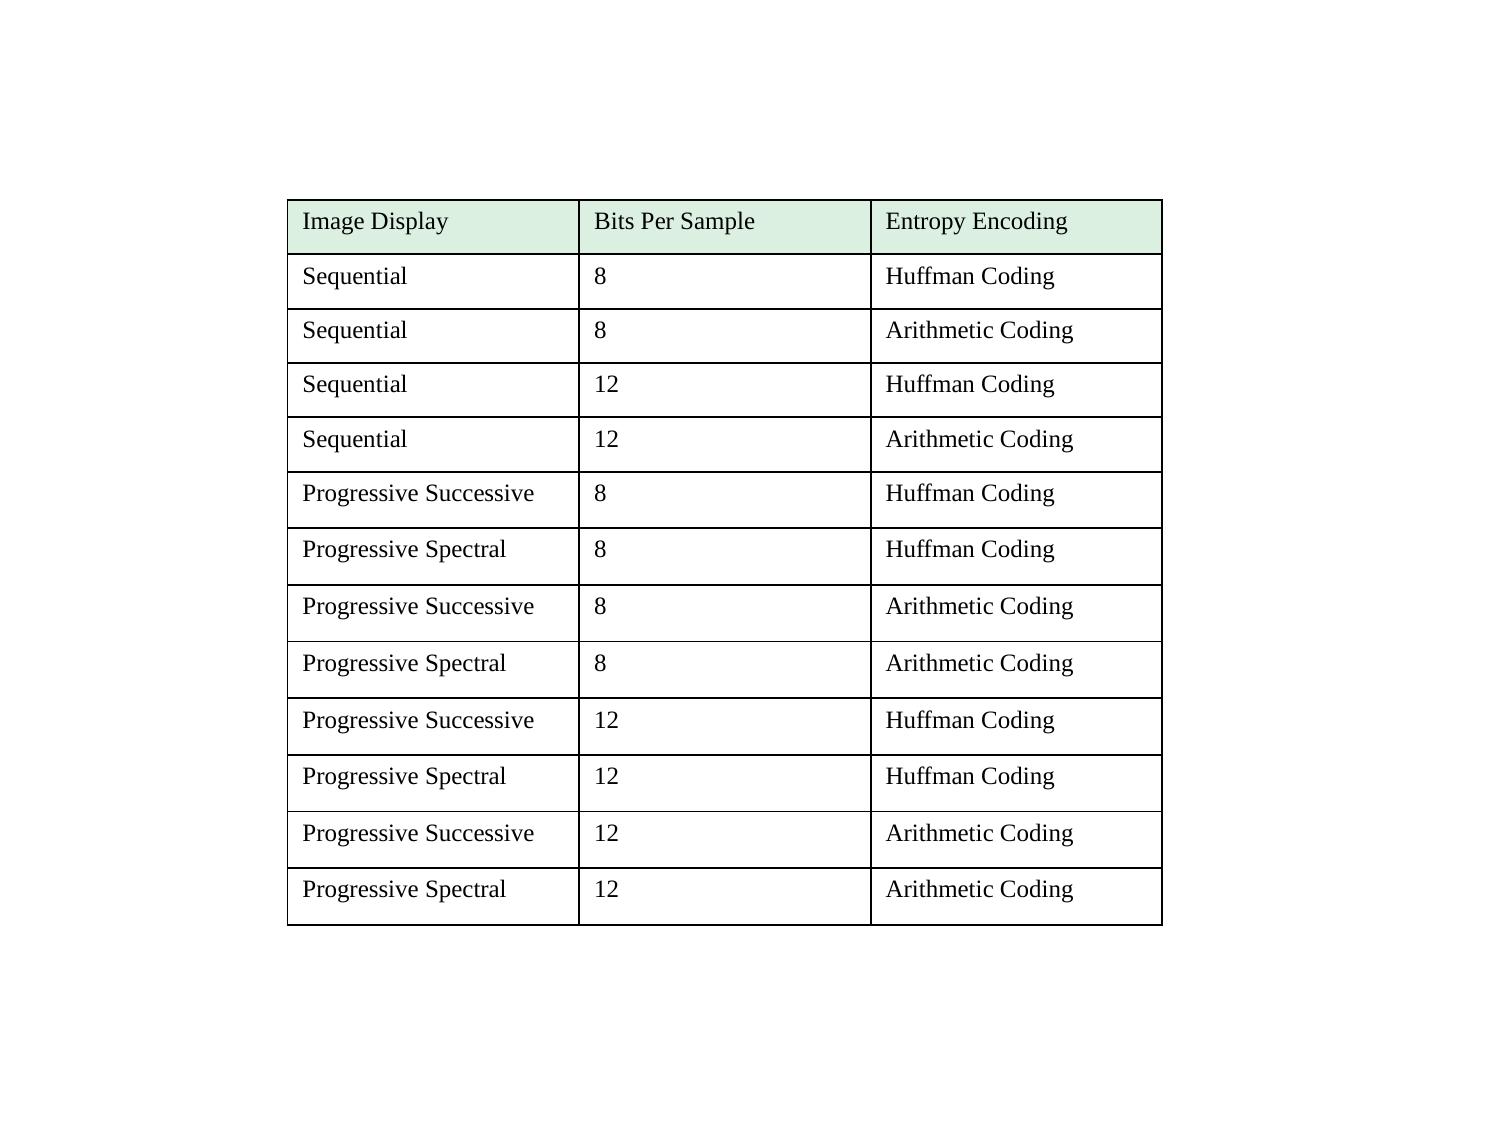

#
| Image Display | Bits Per Sample | Entropy Encoding |
| --- | --- | --- |
| Sequential | 8 | Huffman Coding |
| Sequential | 8 | Arithmetic Coding |
| Sequential | 12 | Huffman Coding |
| Sequential | 12 | Arithmetic Coding |
| Progressive Successive | 8 | Huffman Coding |
| Progressive Spectral | 8 | Huffman Coding |
| Progressive Successive | 8 | Arithmetic Coding |
| Progressive Spectral | 8 | Arithmetic Coding |
| Progressive Successive | 12 | Huffman Coding |
| Progressive Spectral | 12 | Huffman Coding |
| Progressive Successive | 12 | Arithmetic Coding |
| Progressive Spectral | 12 | Arithmetic Coding |